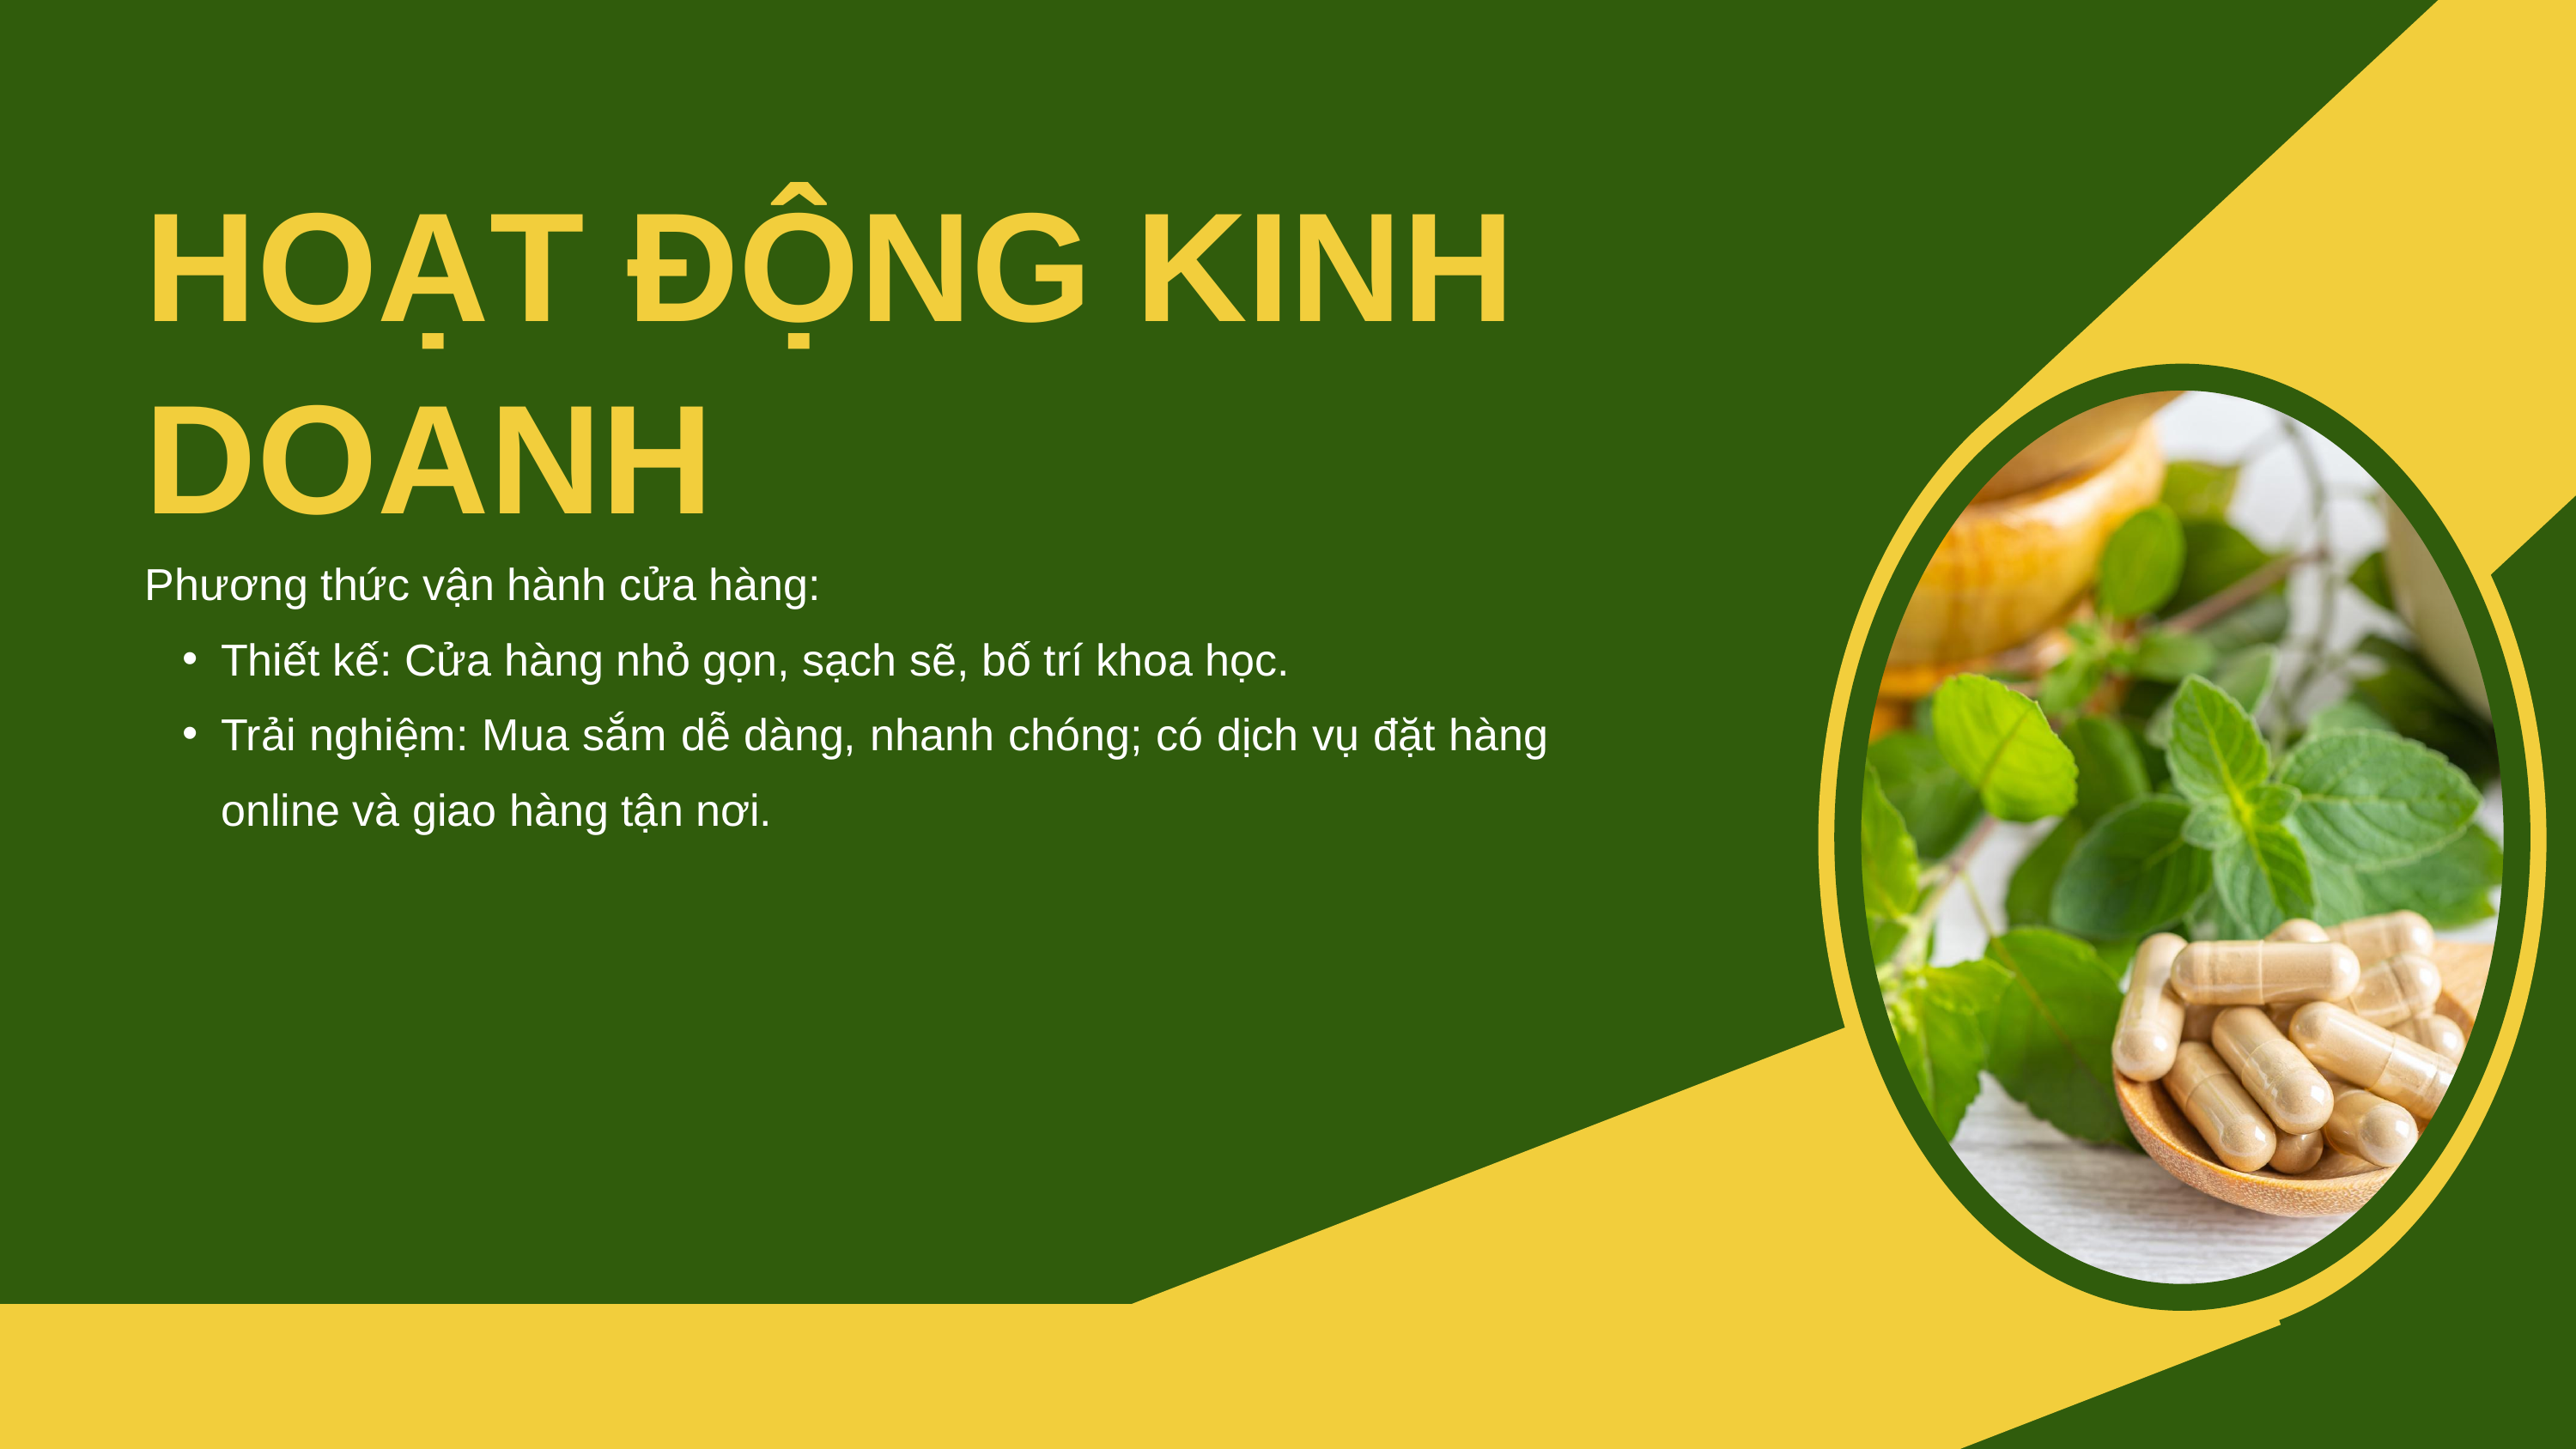

HOẠT ĐỘNG KINH DOANH

Phương thức vận hành cửa hàng:
Thiết kế: Cửa hàng nhỏ gọn, sạch sẽ, bố trí khoa học.
Trải nghiệm: Mua sắm dễ dàng, nhanh chóng; có dịch vụ đặt hàng online và giao hàng tận nơi.